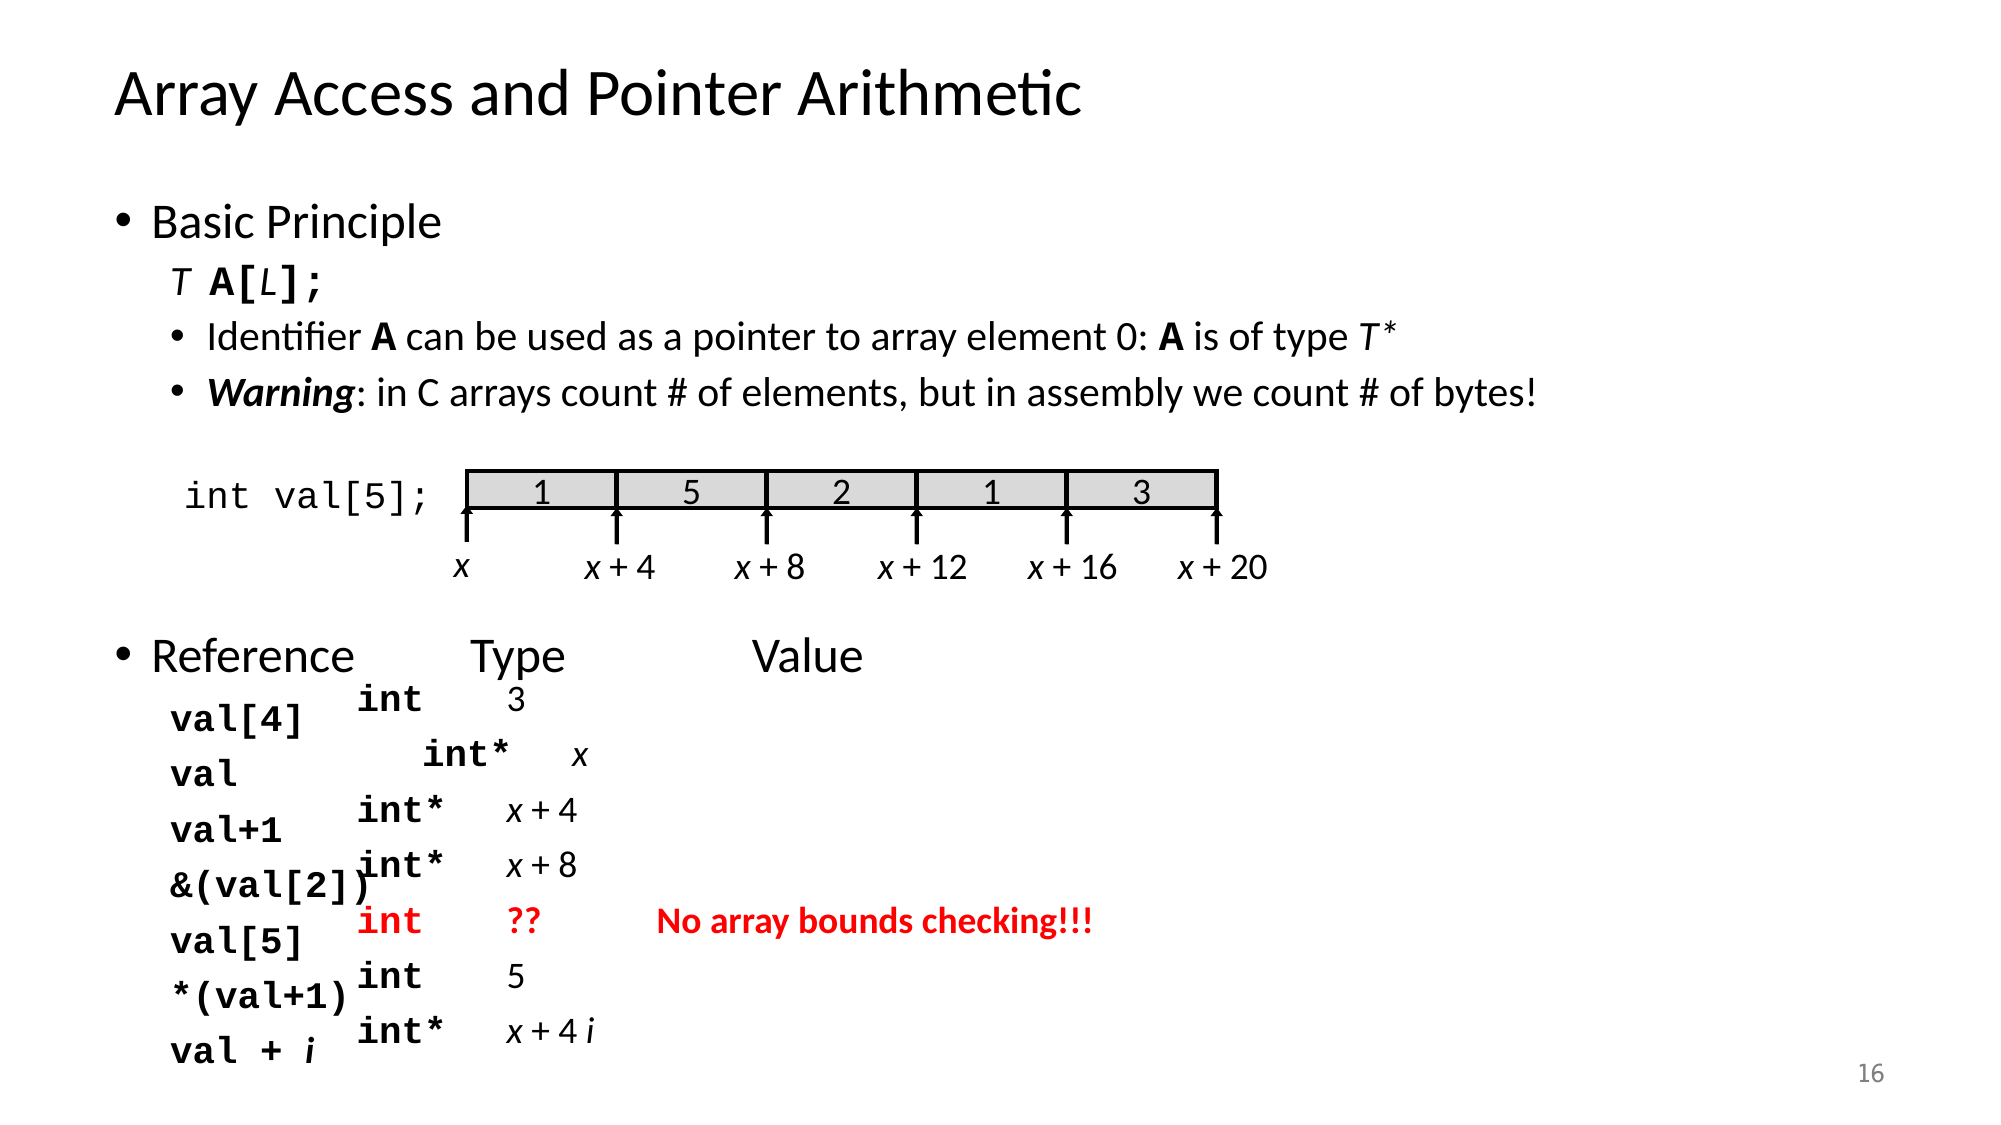

# Array Access and Pointer Arithmetic
Basic Principle
T  A[L];
Identifier A can be used as a pointer to array element 0: A is of type T*
Warning: in C arrays count # of elements, but in assembly we count # of bytes!

Reference	Type	Value
val[4]
val
val+1
&(val[2])
val[5]
*(val+1)
val + i
int val[5];
1
5
2
1
3

x
x + 4
x + 8
x + 12
x + 16
x + 20
		int	3
		int*	x
		int*	x + 4
		int*	x + 8
		int	??	No array bounds checking!!!
		int	5
		int*	x + 4 i
16